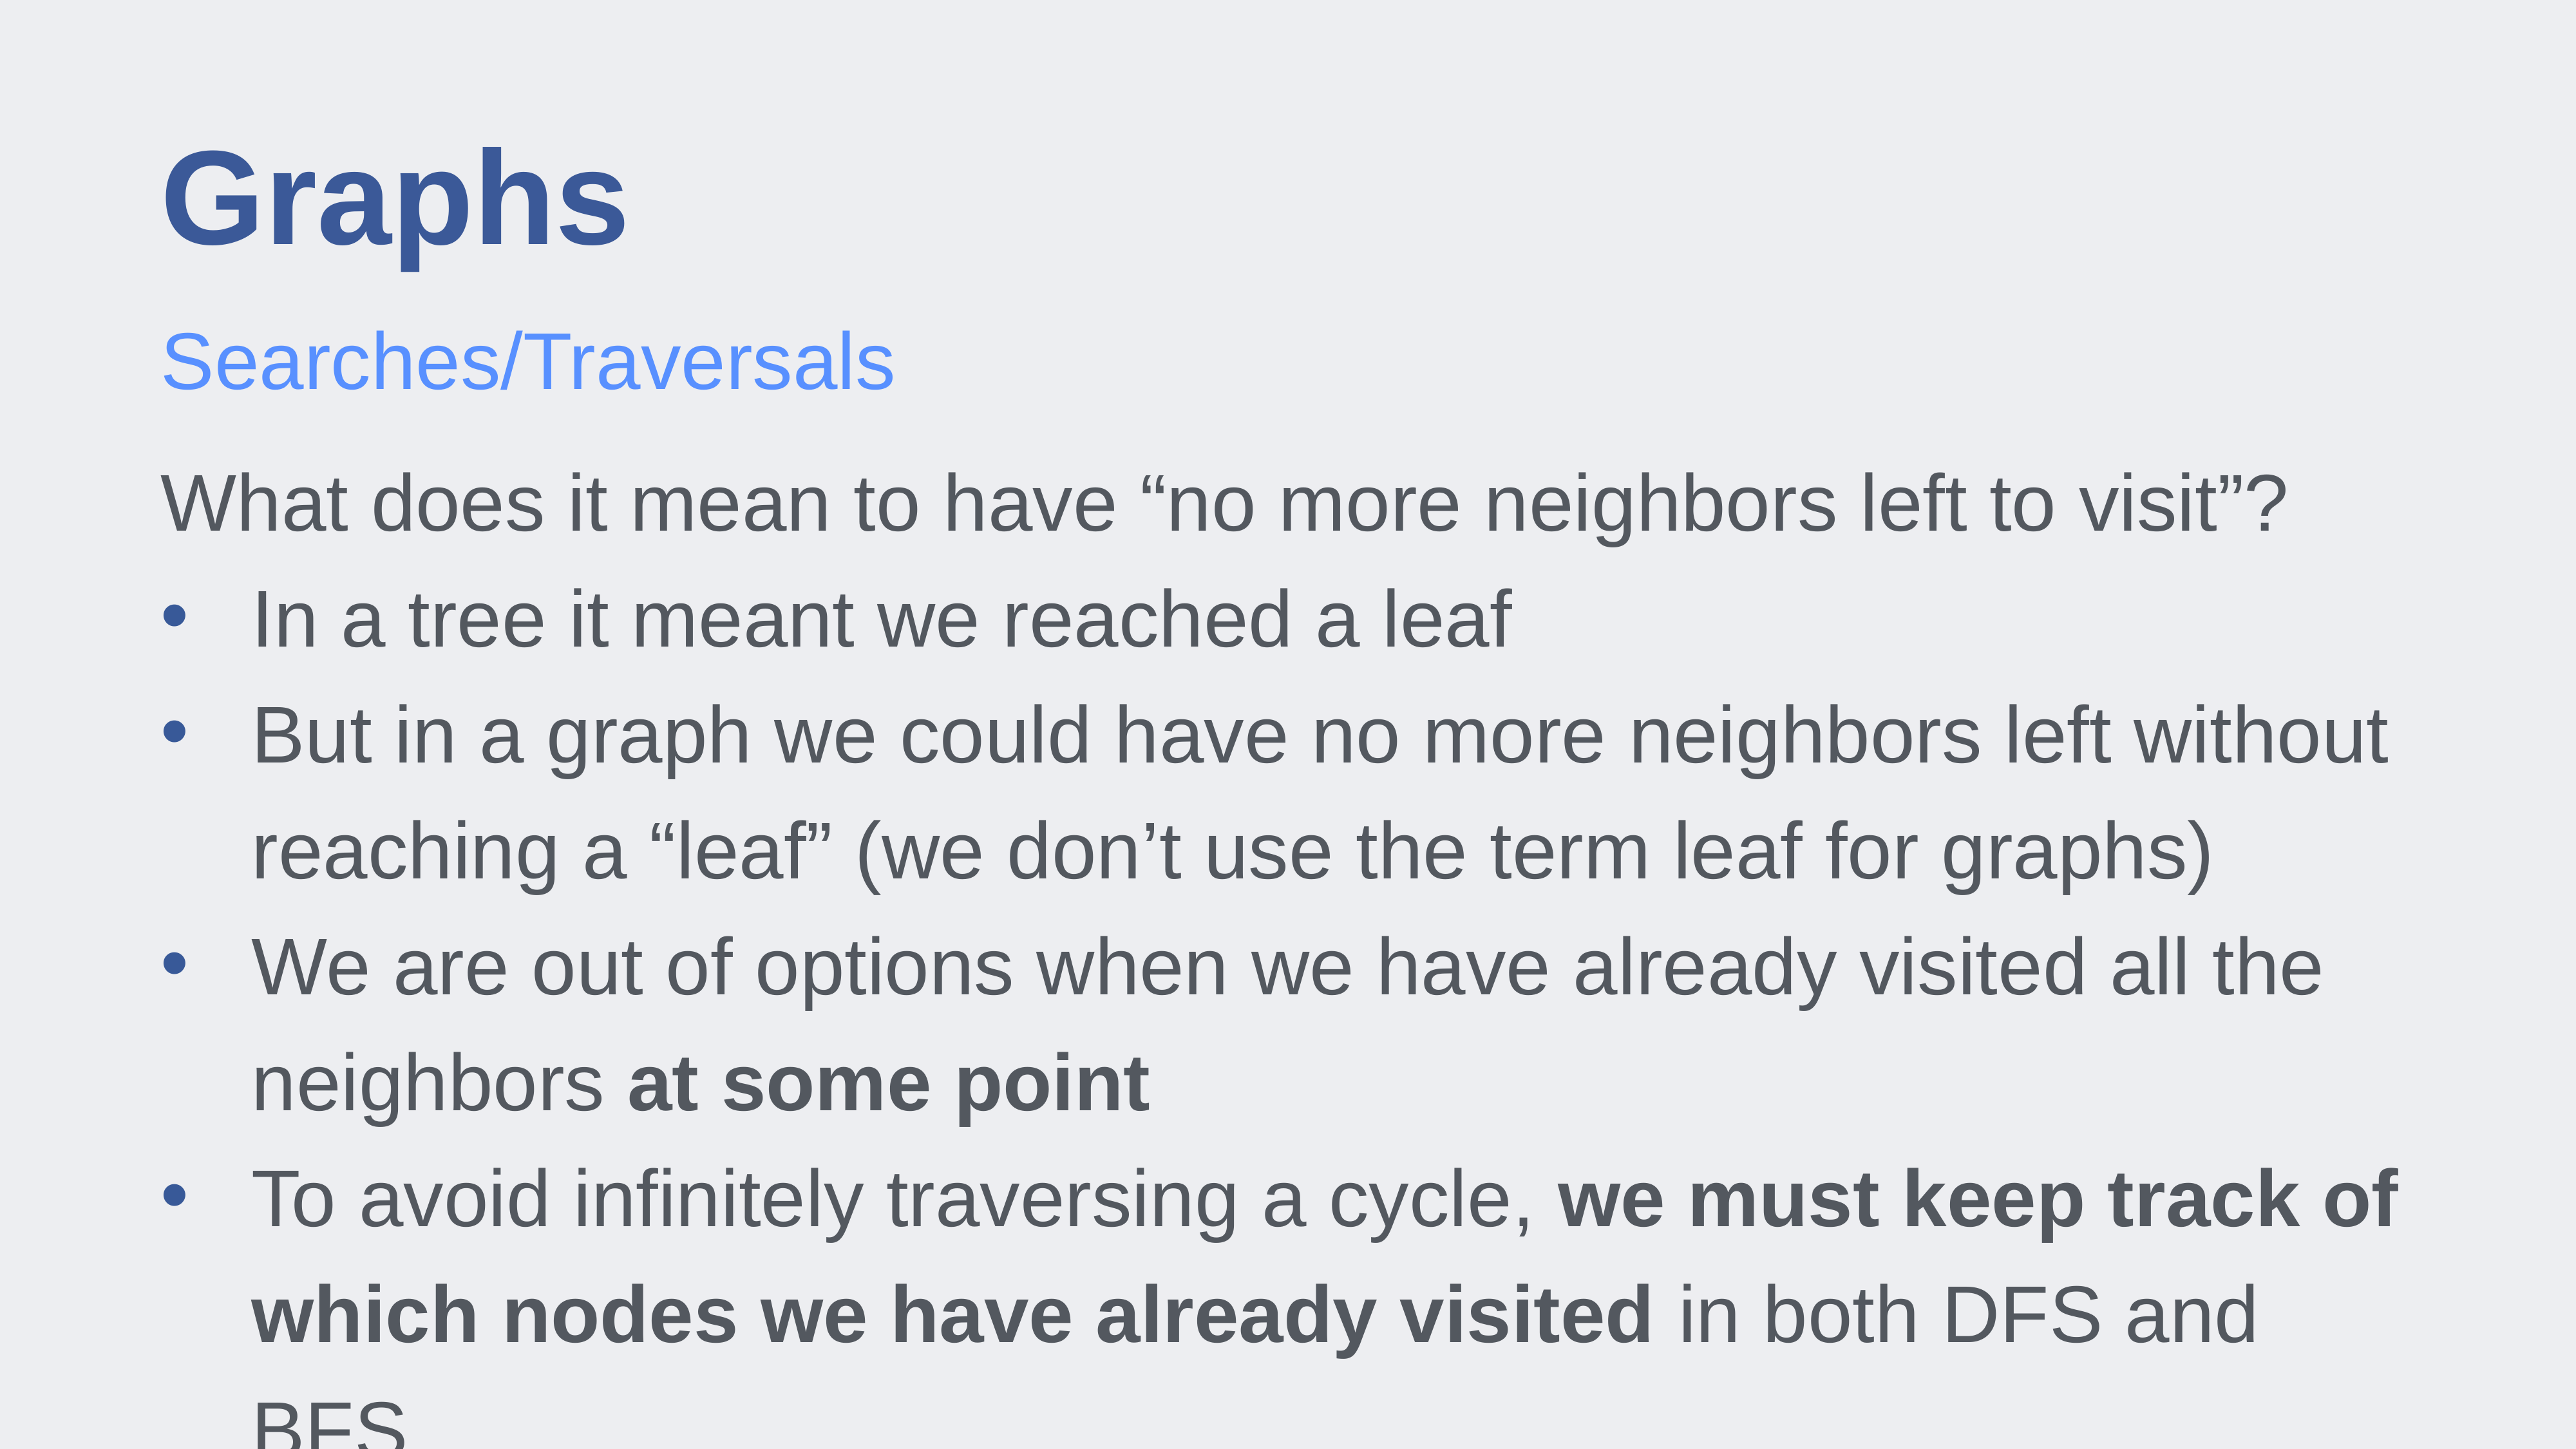

# Graphs
Searches/Traversals
What does it mean to have “no more neighbors left to visit”?
In a tree it meant we reached a leaf
But in a graph we could have no more neighbors left without reaching a “leaf” (we don’t use the term leaf for graphs)
We are out of options when we have already visited all the neighbors at some point
To avoid infinitely traversing a cycle, we must keep track of which nodes we have already visited in both DFS and BFS